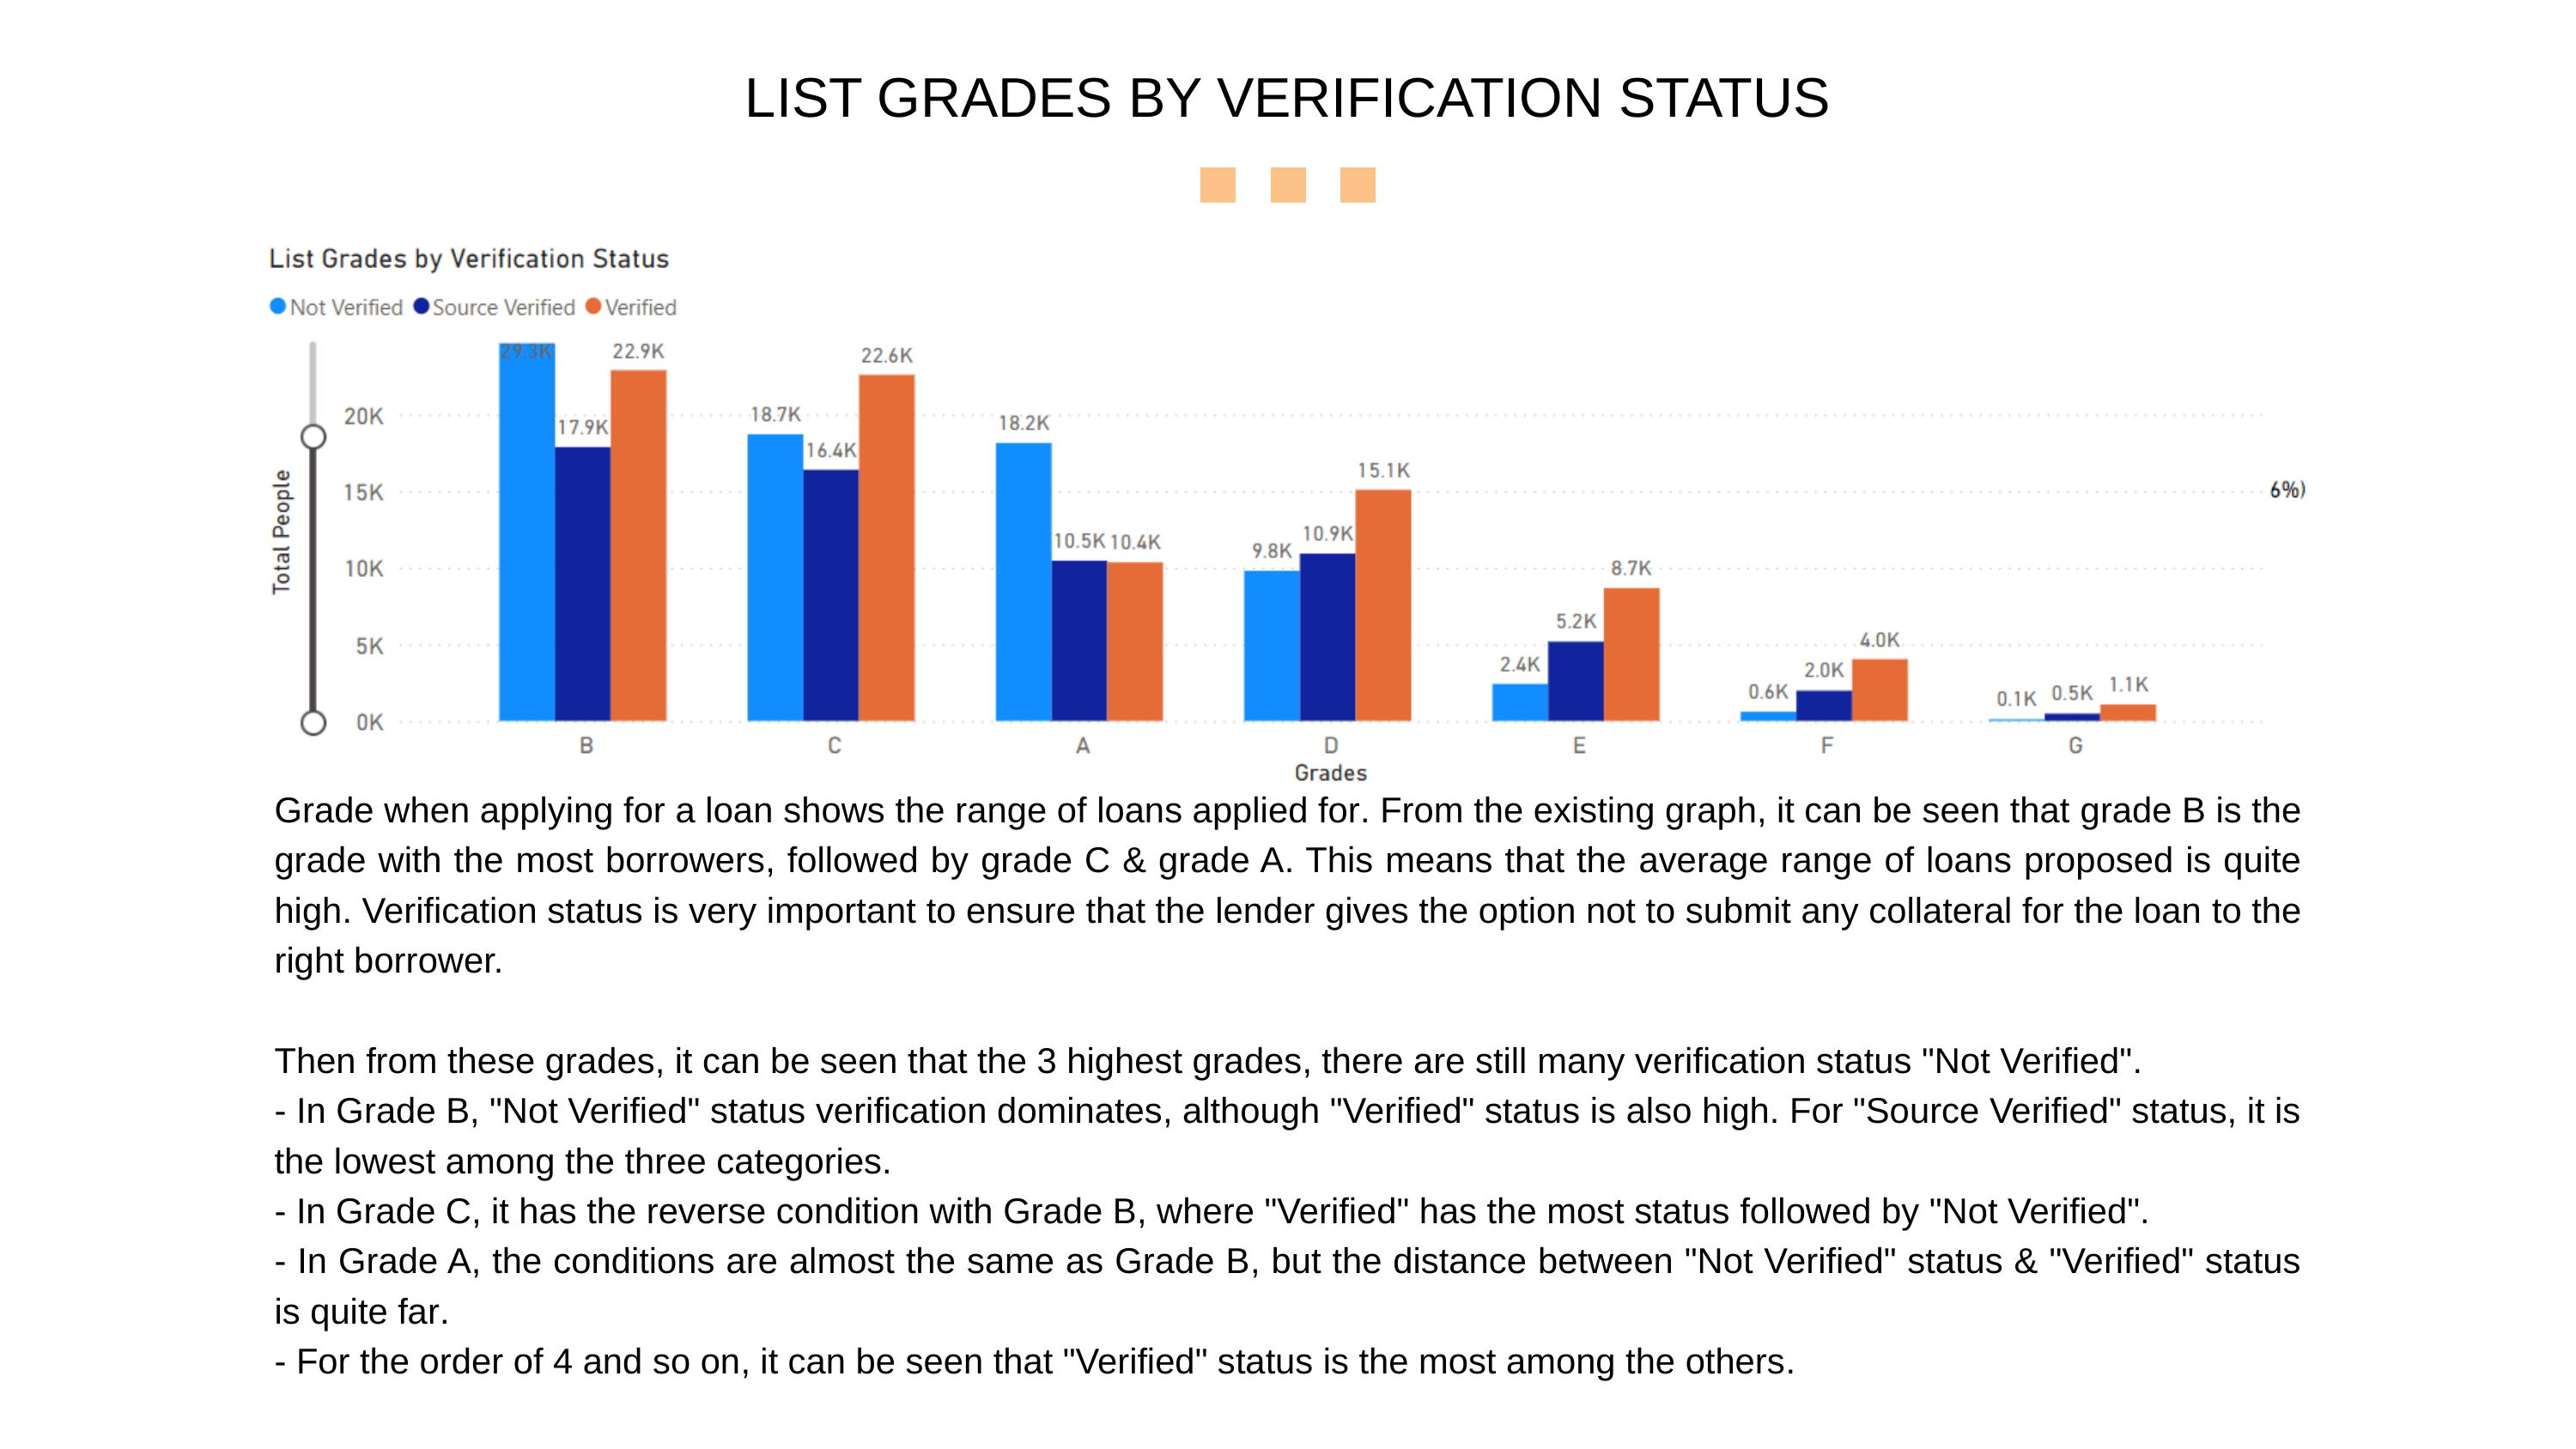

LIST GRADES BY VERIFICATION STATUS

Grade when applying for a loan shows the range of loans applied for. From the existing graph, it can be seen that grade B is the grade with the most borrowers, followed by grade C & grade A. This means that the average range of loans proposed is quite high. Verification status is very important to ensure that the lender gives the option not to submit any collateral for the loan to the right borrower.

Then from these grades, it can be seen that the 3 highest grades, there are still many verification status "Not Verified".
- In Grade B, "Not Verified" status verification dominates, although "Verified" status is also high. For "Source Verified" status, it is the lowest among the three categories.
- In Grade C, it has the reverse condition with Grade B, where "Verified" has the most status followed by "Not Verified".
- In Grade A, the conditions are almost the same as Grade B, but the distance between "Not Verified" status & "Verified" status is quite far.
- For the order of 4 and so on, it can be seen that "Verified" status is the most among the others.